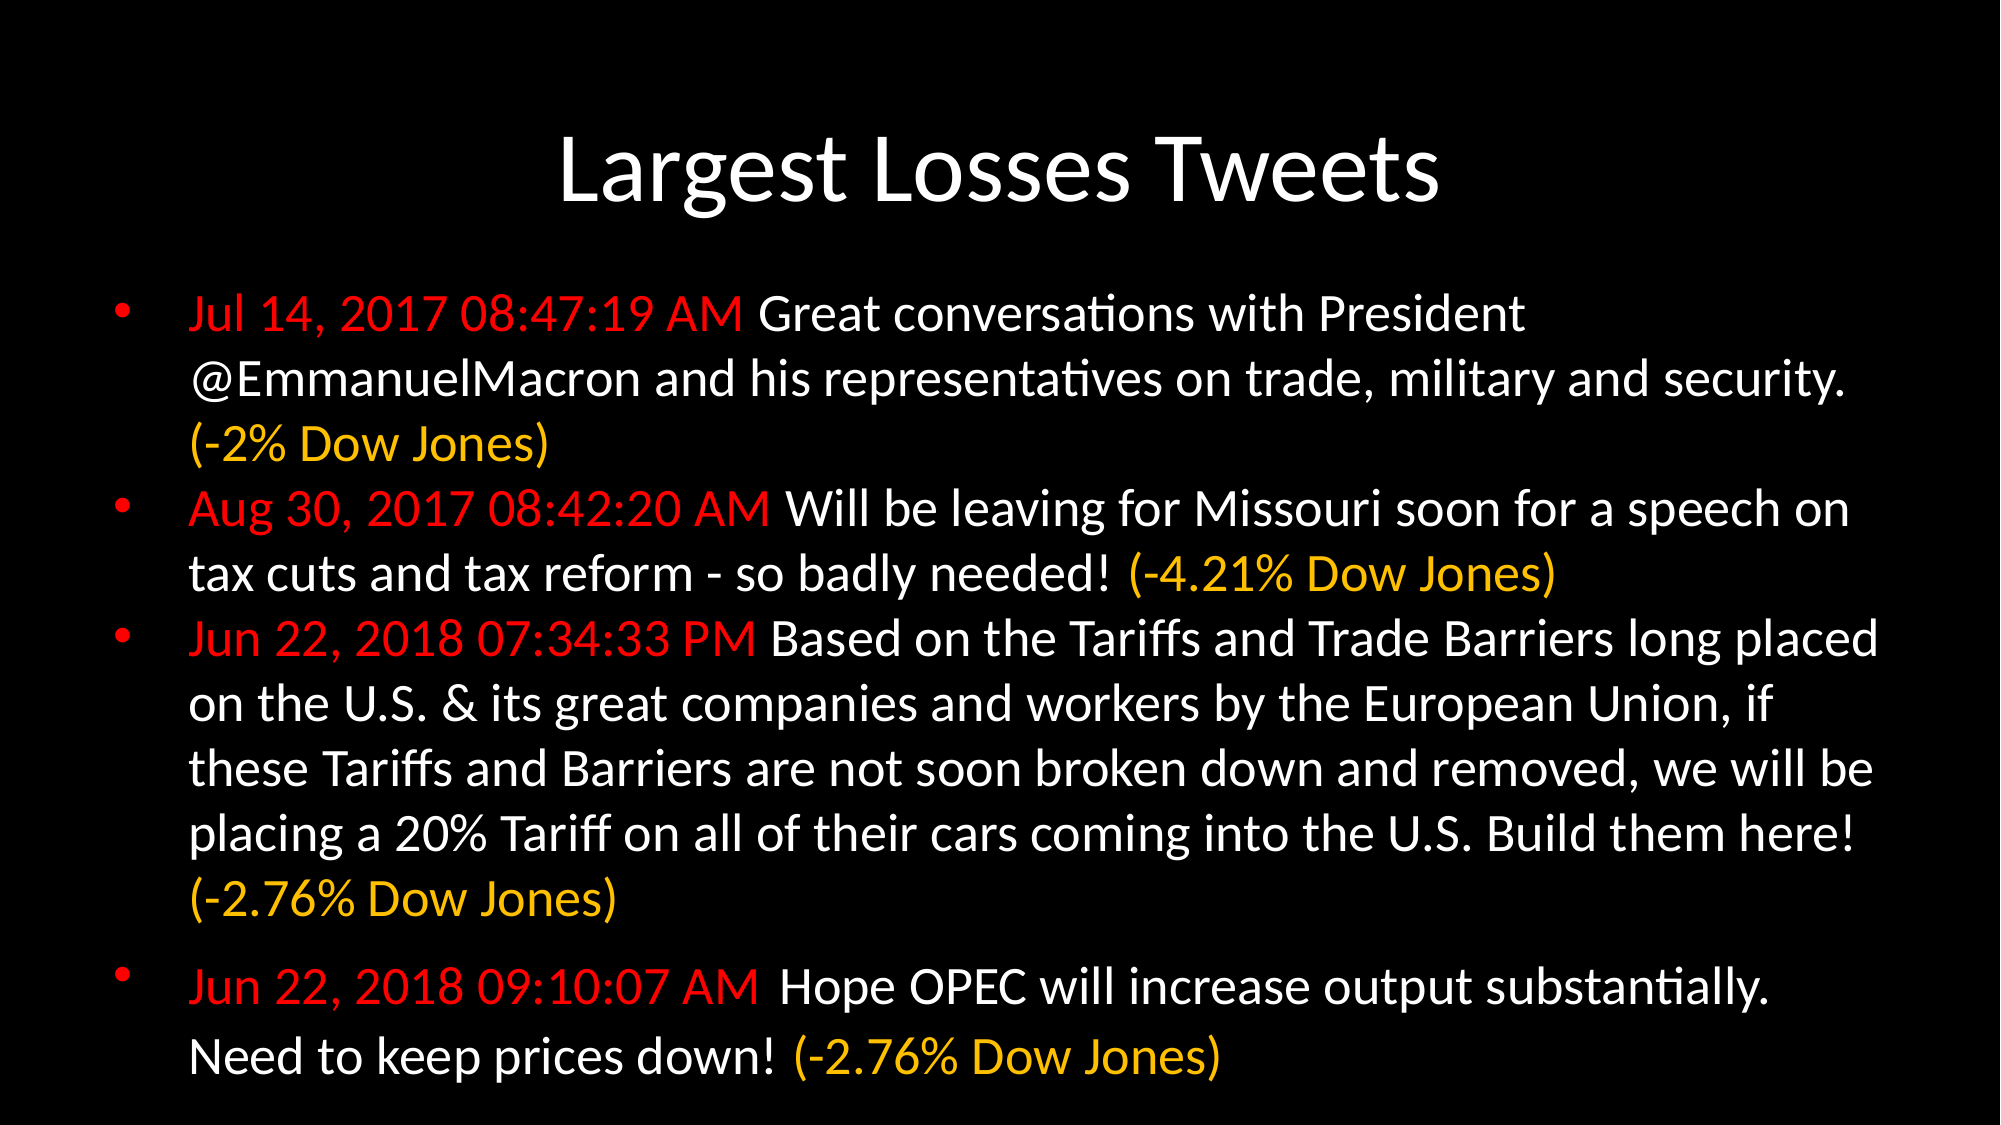

# Largest Losses Tweets
Jul 14, 2017 08:47:19 AM Great conversations with President @EmmanuelMacron and his representatives on trade, military and security. (-2% Dow Jones)
Aug 30, 2017 08:42:20 AM Will be leaving for Missouri soon for a speech on tax cuts and tax reform - so badly needed! (-4.21% Dow Jones)
Jun 22, 2018 07:34:33 PM Based on the Tariffs and Trade Barriers long placed on the U.S. & its great companies and workers by the European Union, if these Tariffs and Barriers are not soon broken down and removed, we will be placing a 20% Tariff on all of their cars coming into the U.S. Build them here! (-2.76% Dow Jones)
Jun 22, 2018 09:10:07 AM Hope OPEC will increase output substantially. Need to keep prices down! (-2.76% Dow Jones)